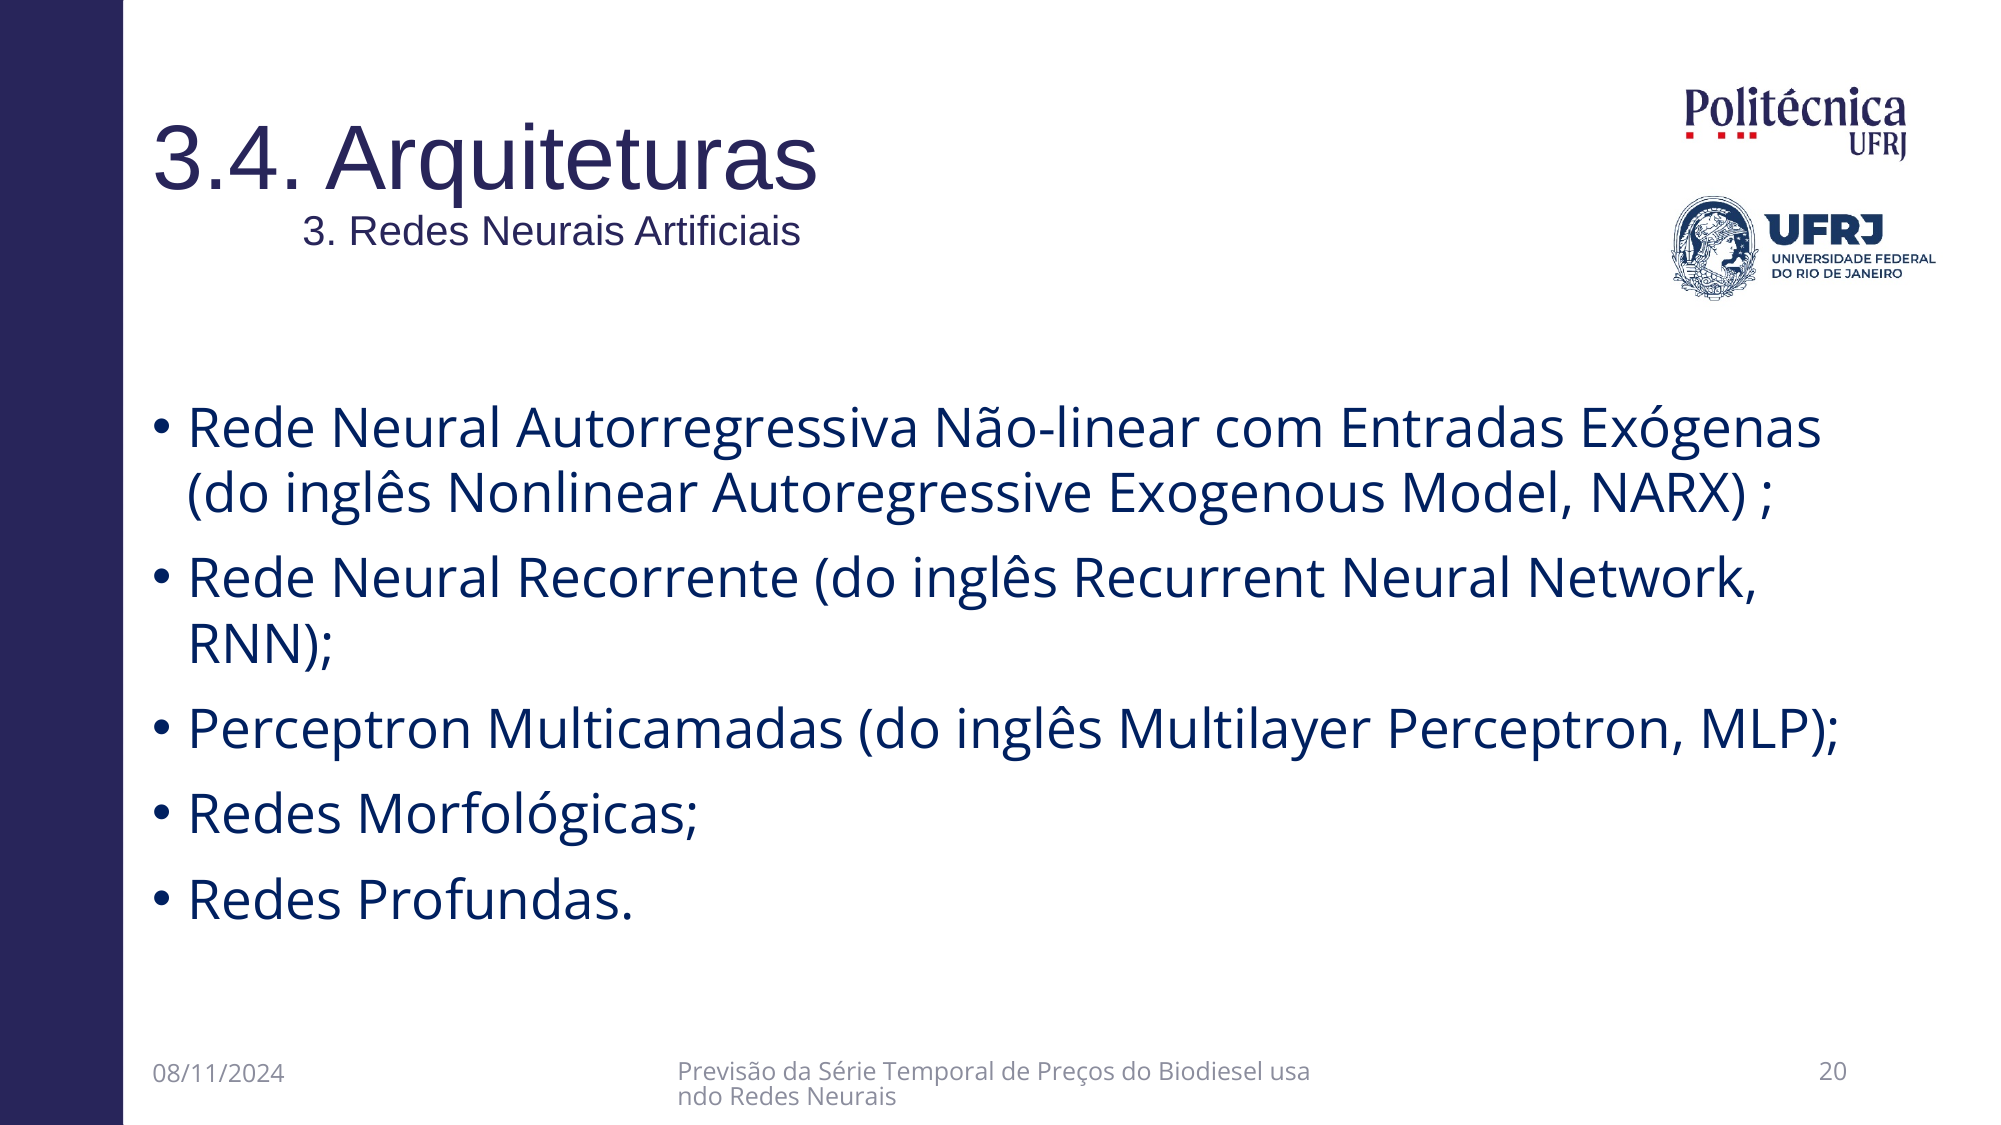

# 3.4. Arquiteturas 3. Redes Neurais Artificiais
Rede Neural Autorregressiva Não-linear com Entradas Exógenas (do inglês Nonlinear Autoregressive Exogenous Model, NARX) ;
Rede Neural Recorrente (do inglês Recurrent Neural Network, RNN);
Perceptron Multicamadas (do inglês Multilayer Perceptron, MLP);
Redes Morfológicas;
Redes Profundas.

08/11/2024
Previsão da Série Temporal de Preços do Biodiesel usando Redes Neurais
20